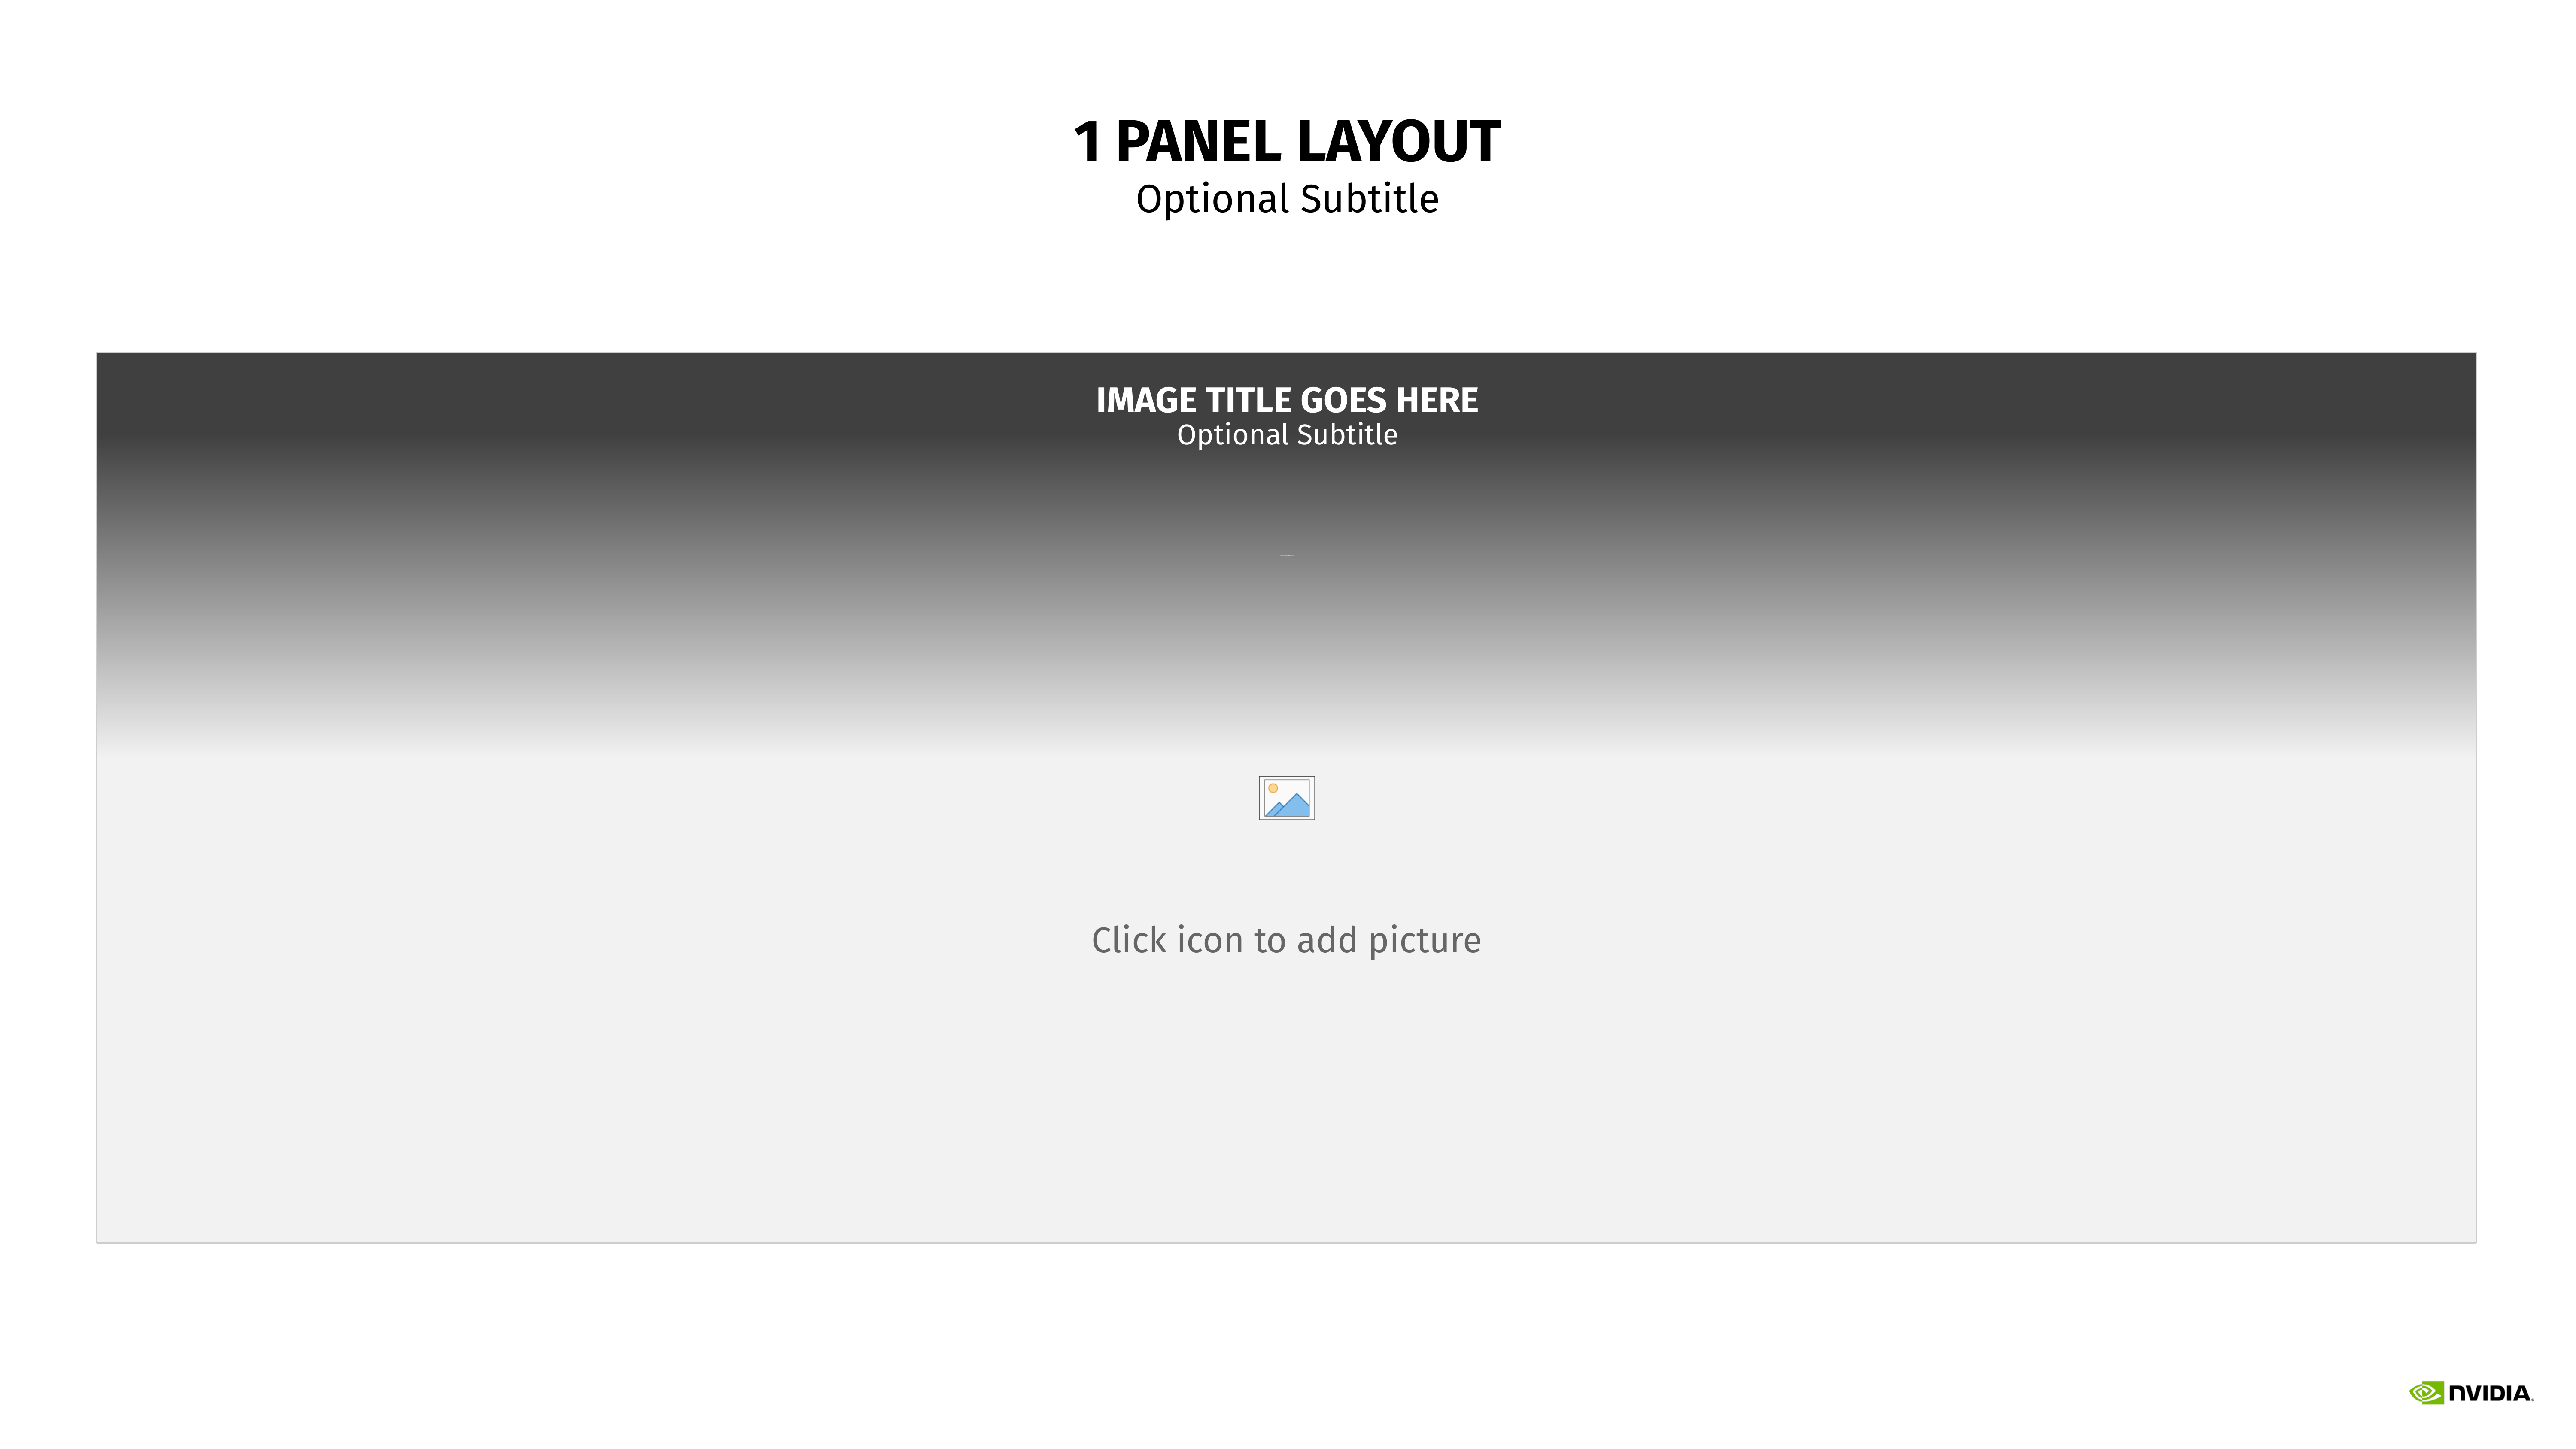

# 1 panel layout
Optional Subtitle

Image title goes here
Optional Subtitle